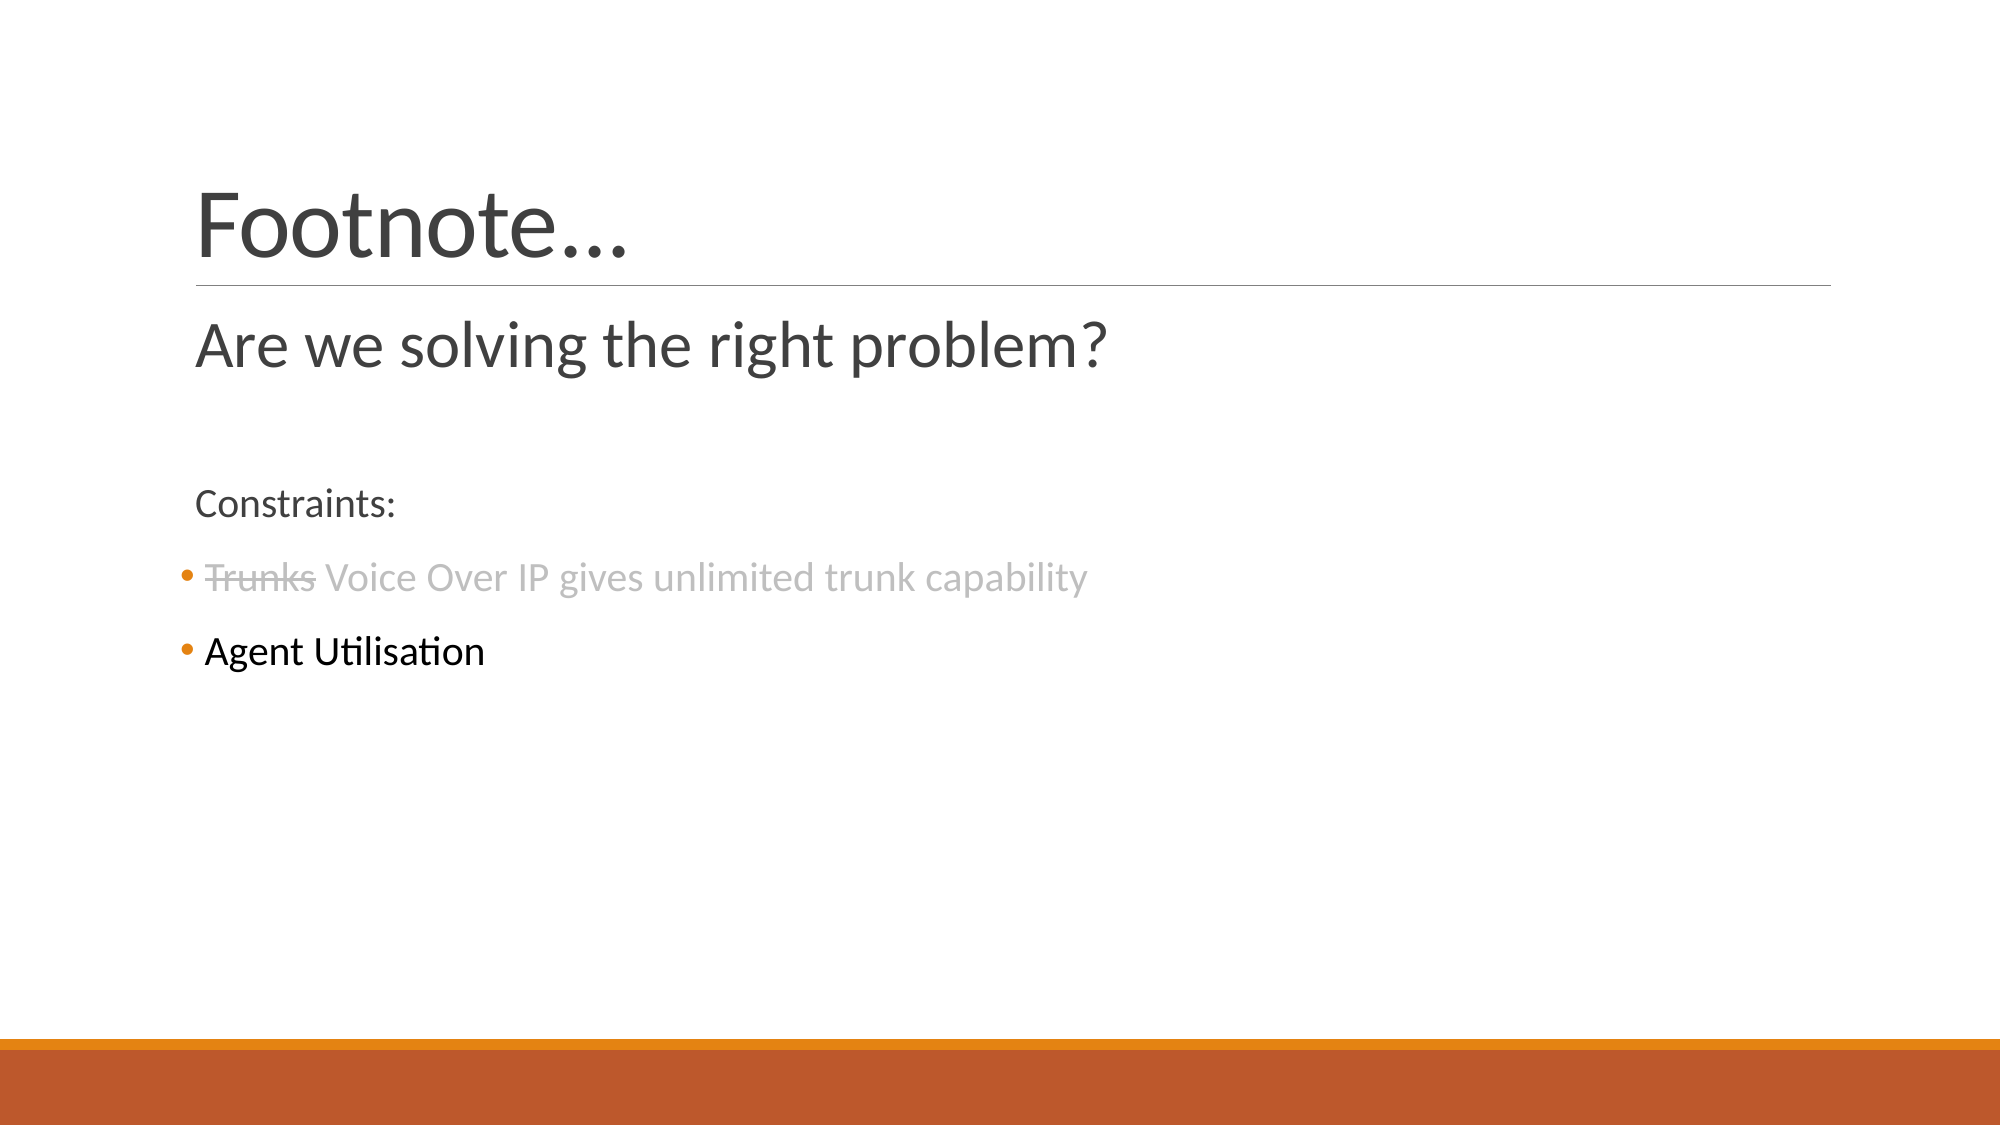

# Footnote...
Are we solving the right problem?

Constraints:
 Trunks Voice Over IP gives unlimited trunk capability
 Agent Utilisation